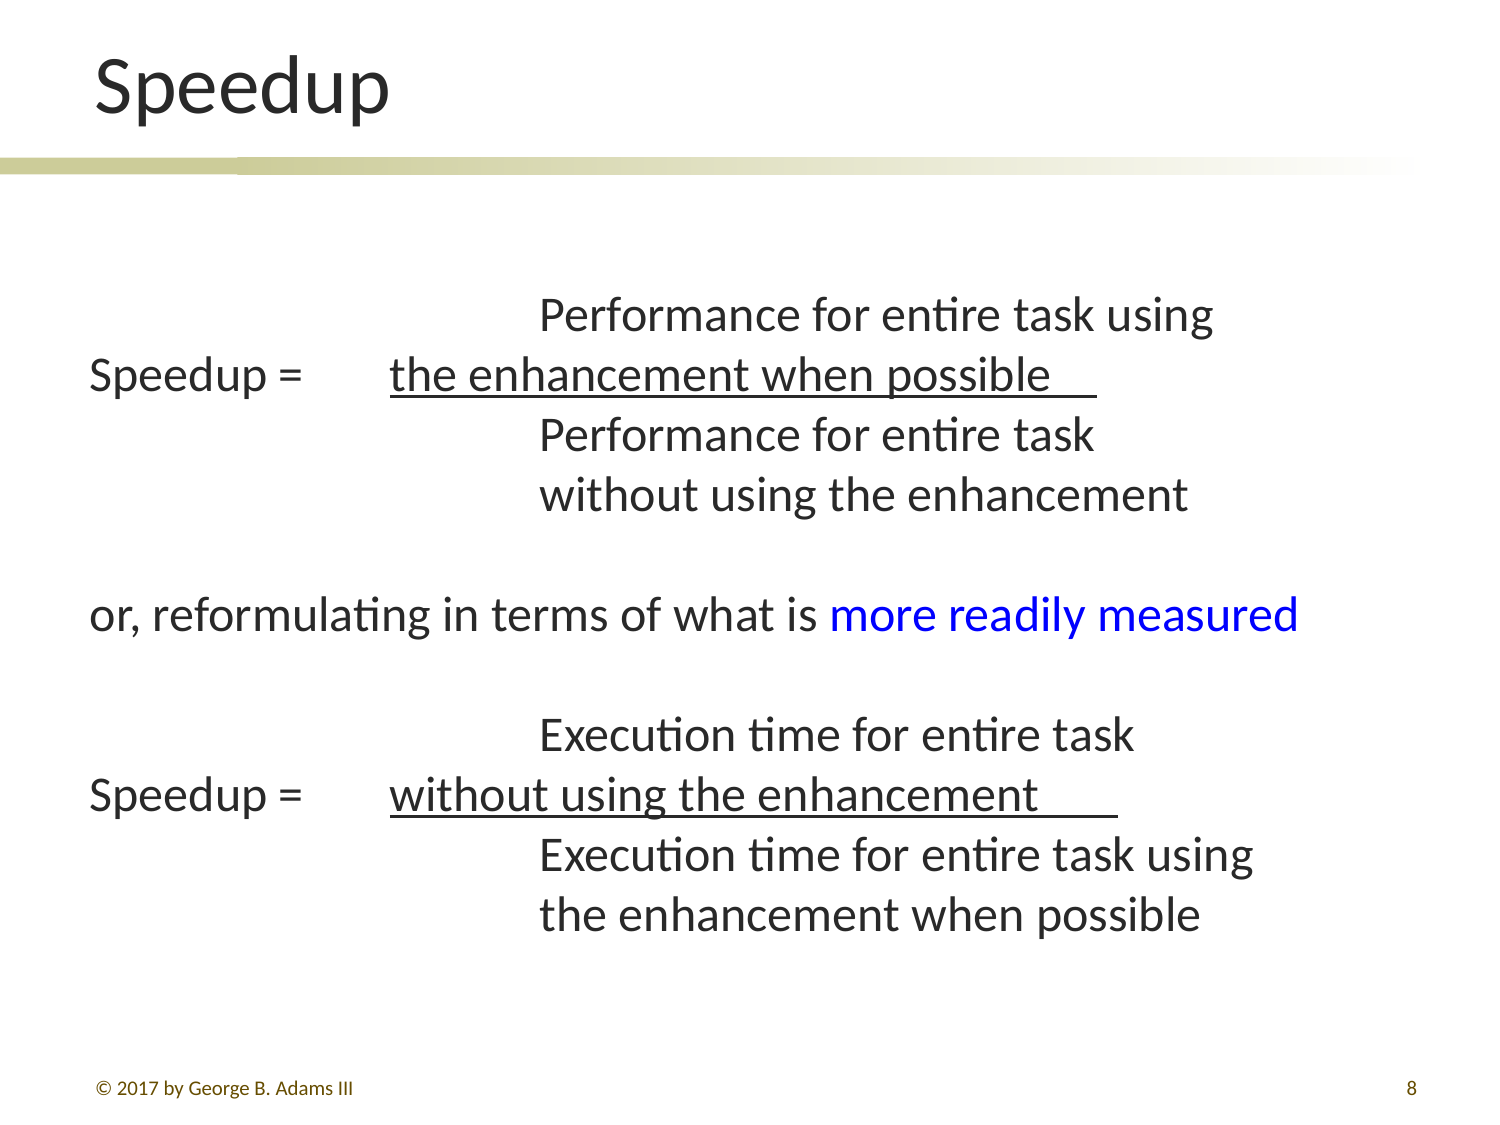

# Speedup

			Performance for entire task using
Speedup =	the enhancement when possible
			Performance for entire task
			without using the enhancement

or, reformulating in terms of what is more readily measured

			Execution time for entire task
Speedup =	without using the enhancement
			Execution time for entire task using
			the enhancement when possible

© 2017 by George B. Adams III
8